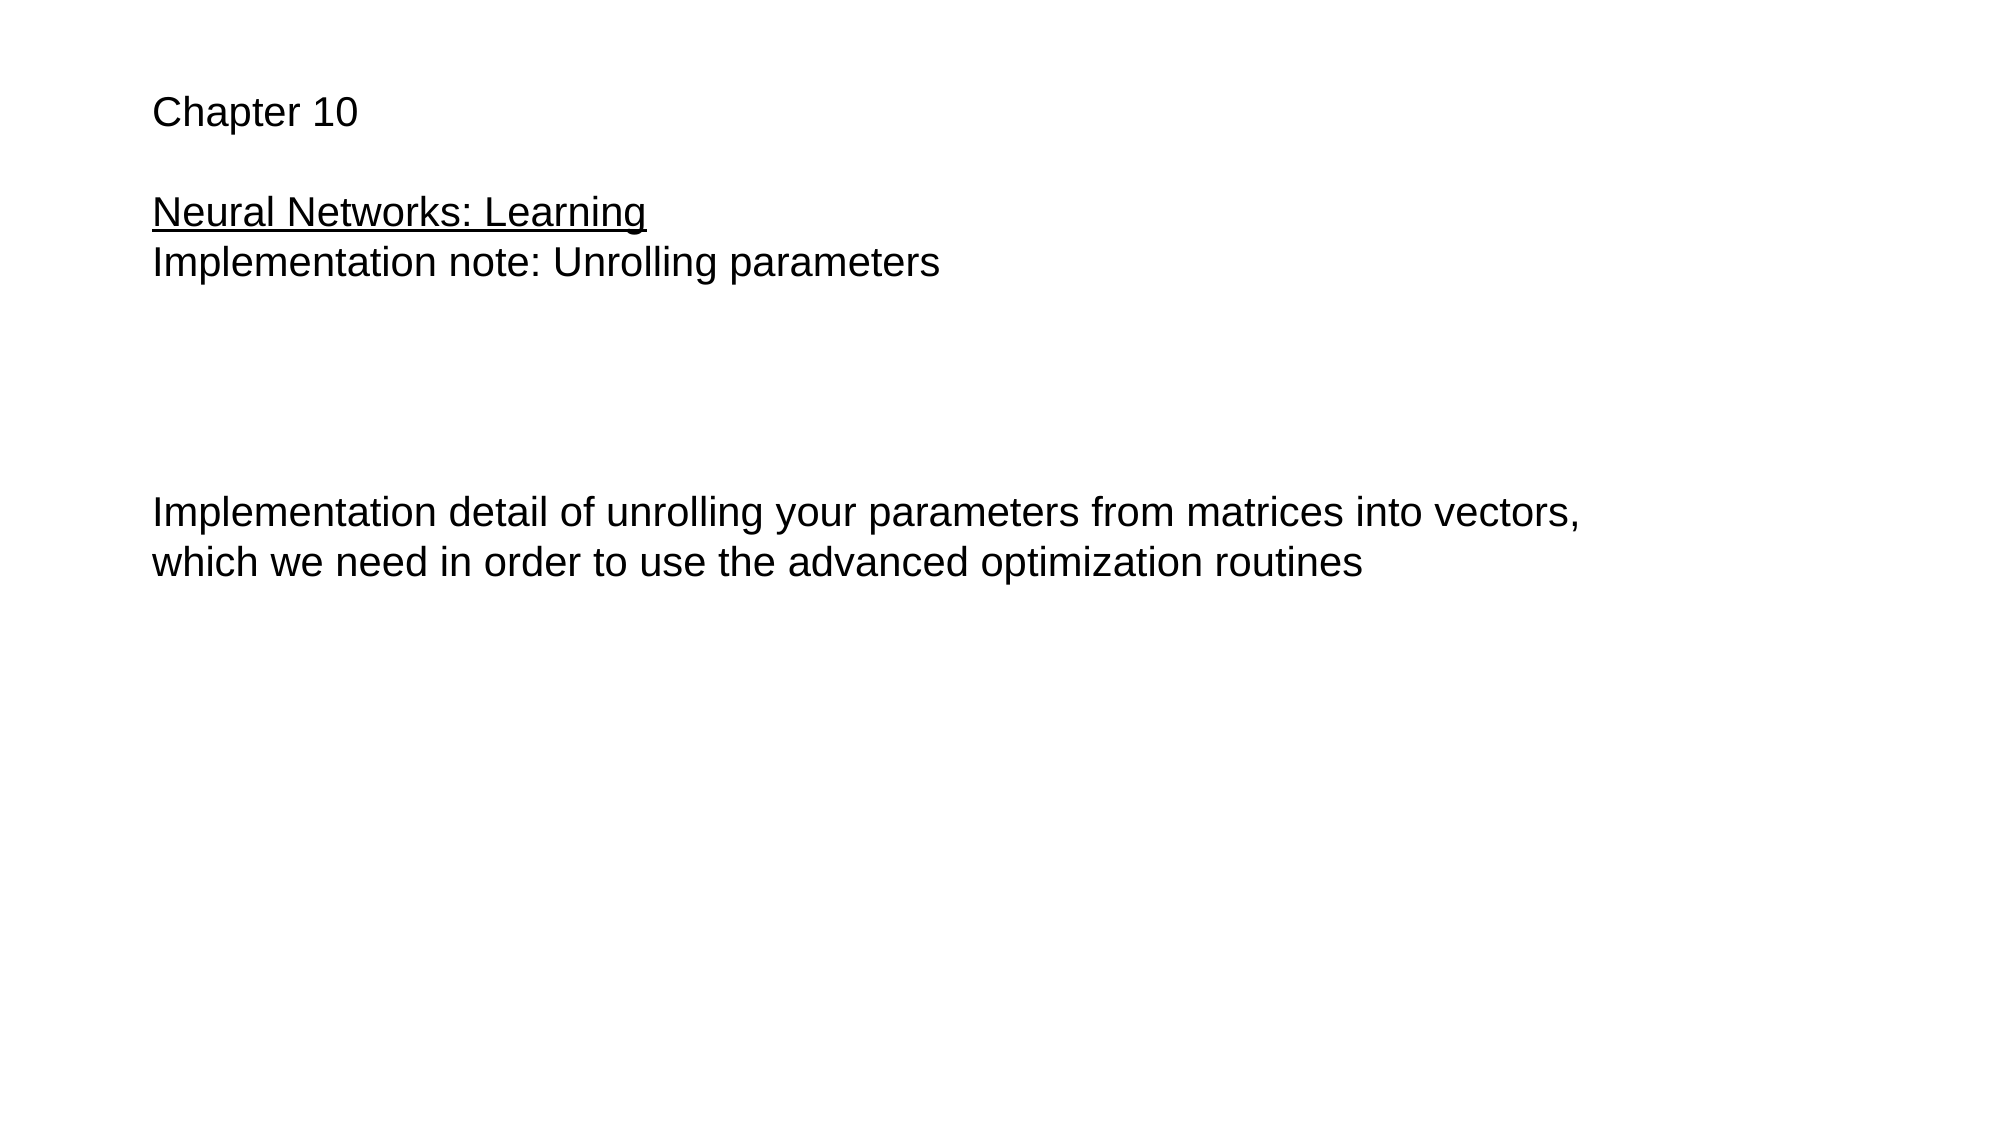

Chapter 10

Neural Networks: Learning
Implementation note: Unrolling parameters

Implementation detail of unrolling your parameters from matrices into vectors,
which we need in order to use the advanced optimization routines